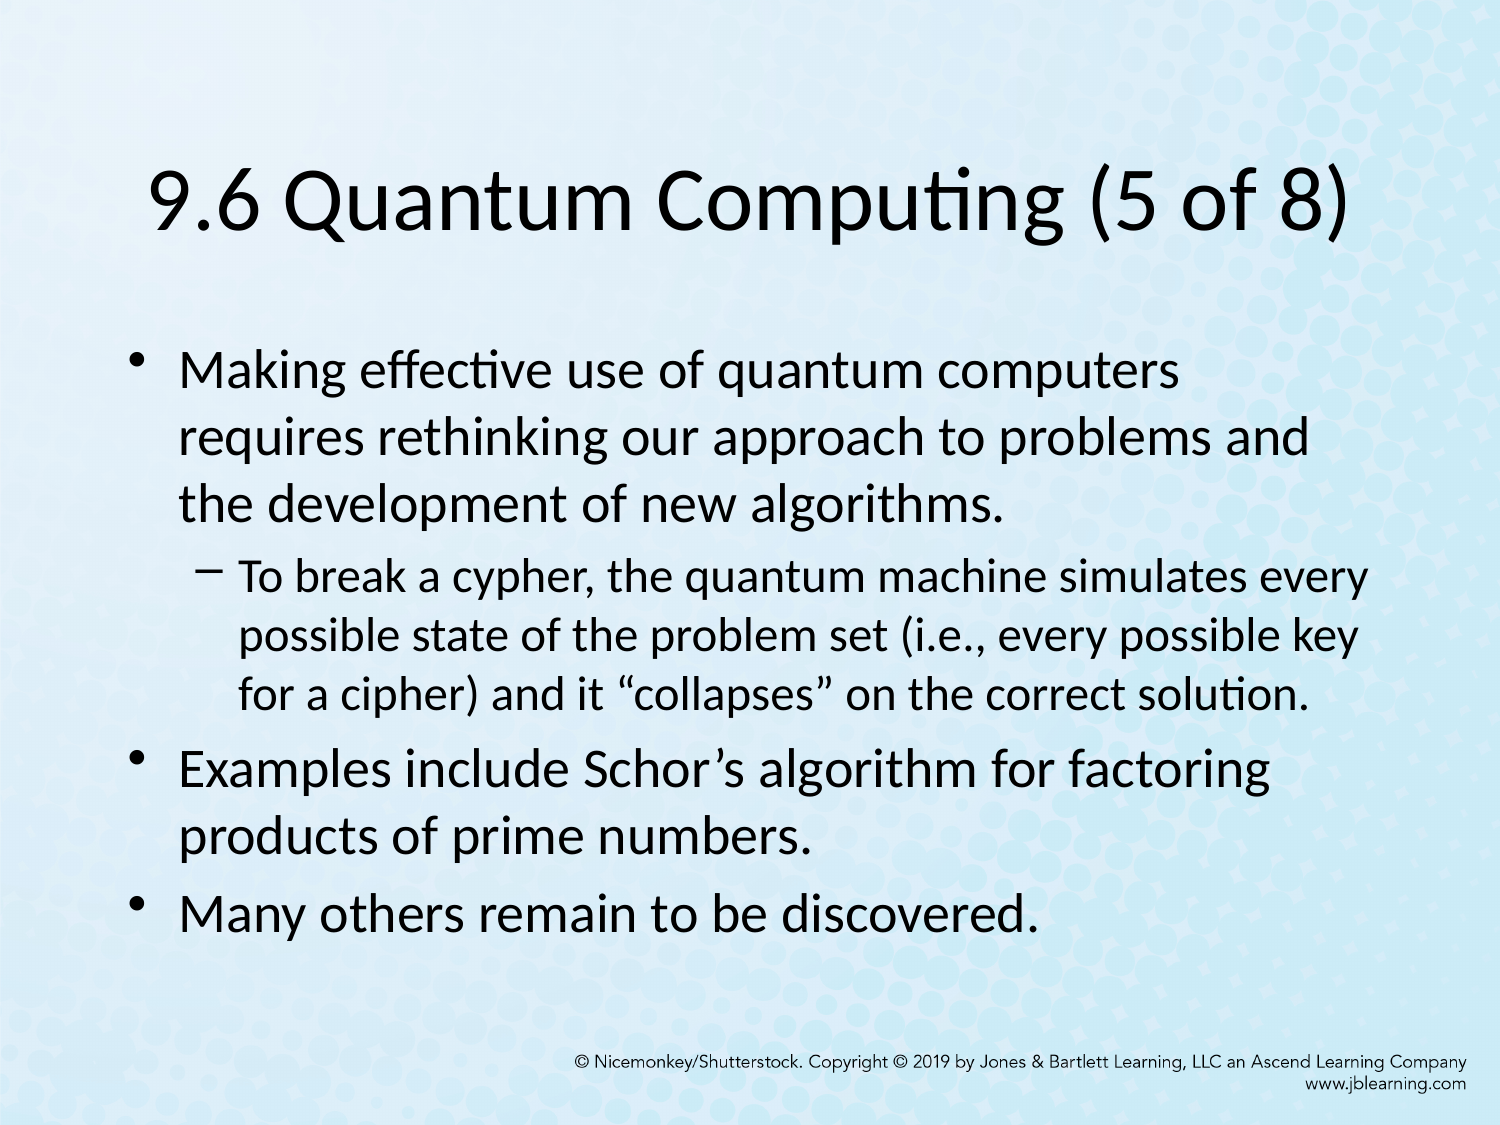

# 9.6 Quantum Computing (5 of 8)
Making effective use of quantum computers requires rethinking our approach to problems and the development of new algorithms.
To break a cypher, the quantum machine simulates every possible state of the problem set (i.e., every possible key for a cipher) and it “collapses” on the correct solution.
Examples include Schor’s algorithm for factoring products of prime numbers.
Many others remain to be discovered.